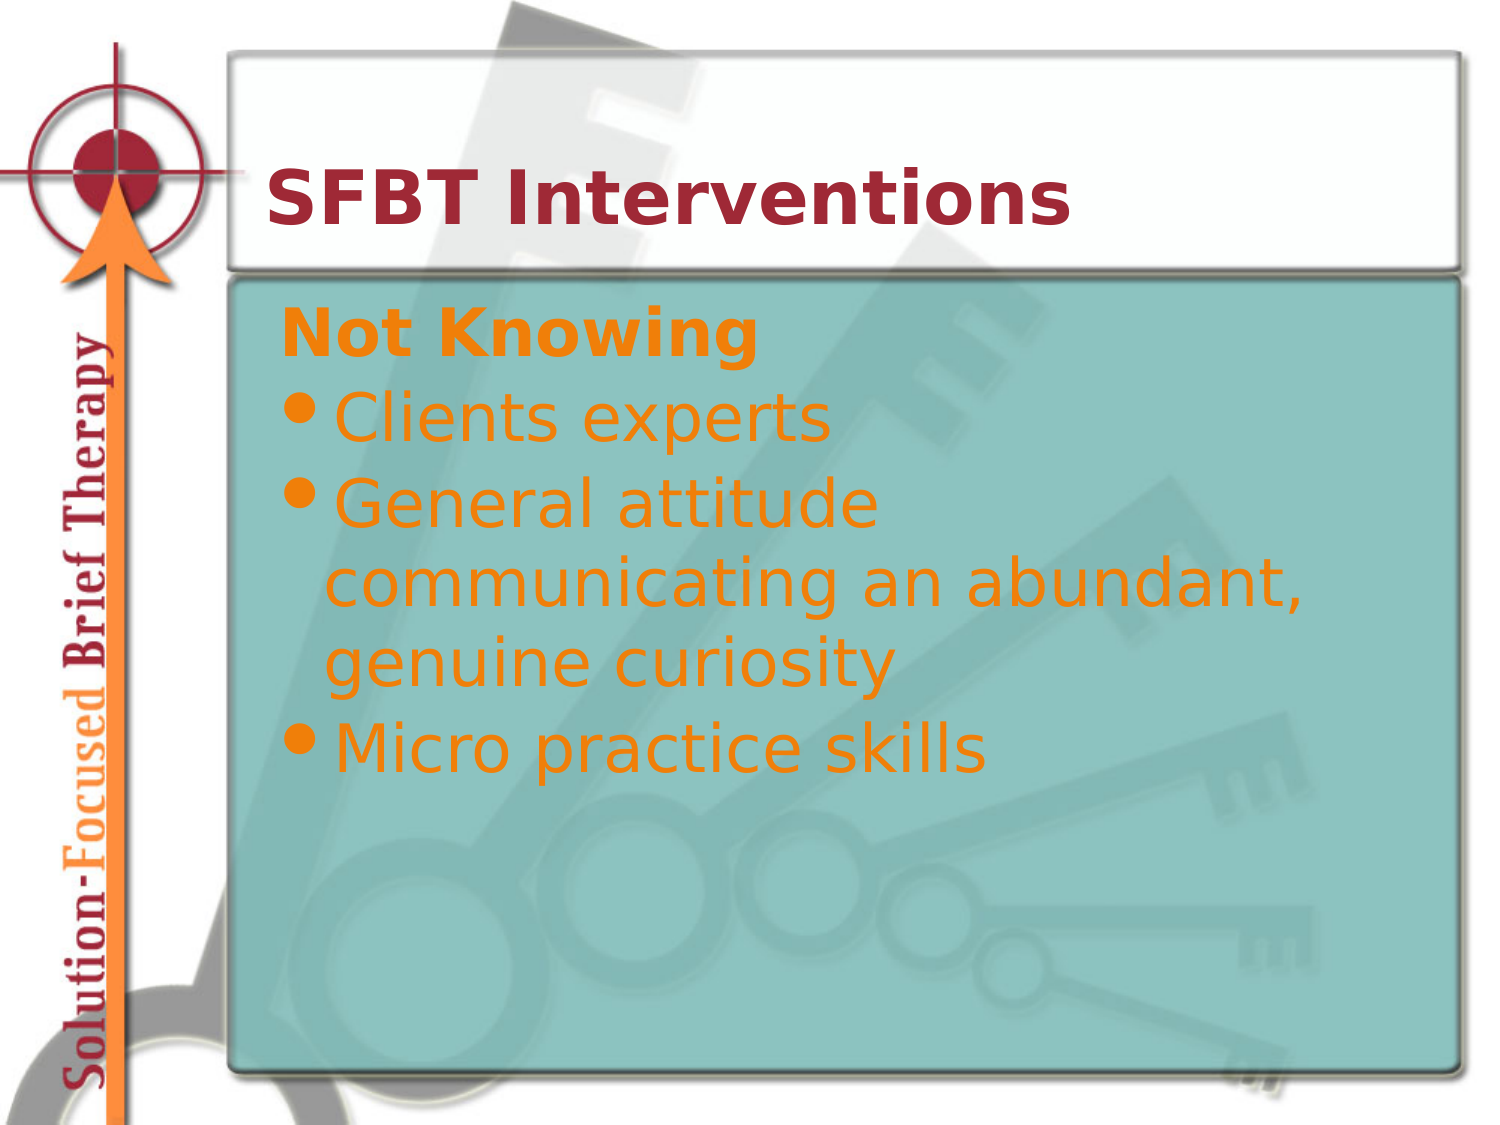

# SFBT Interventions
Not Knowing
Clients experts
General attitude communicating an abundant, genuine curiosity
Micro practice skills